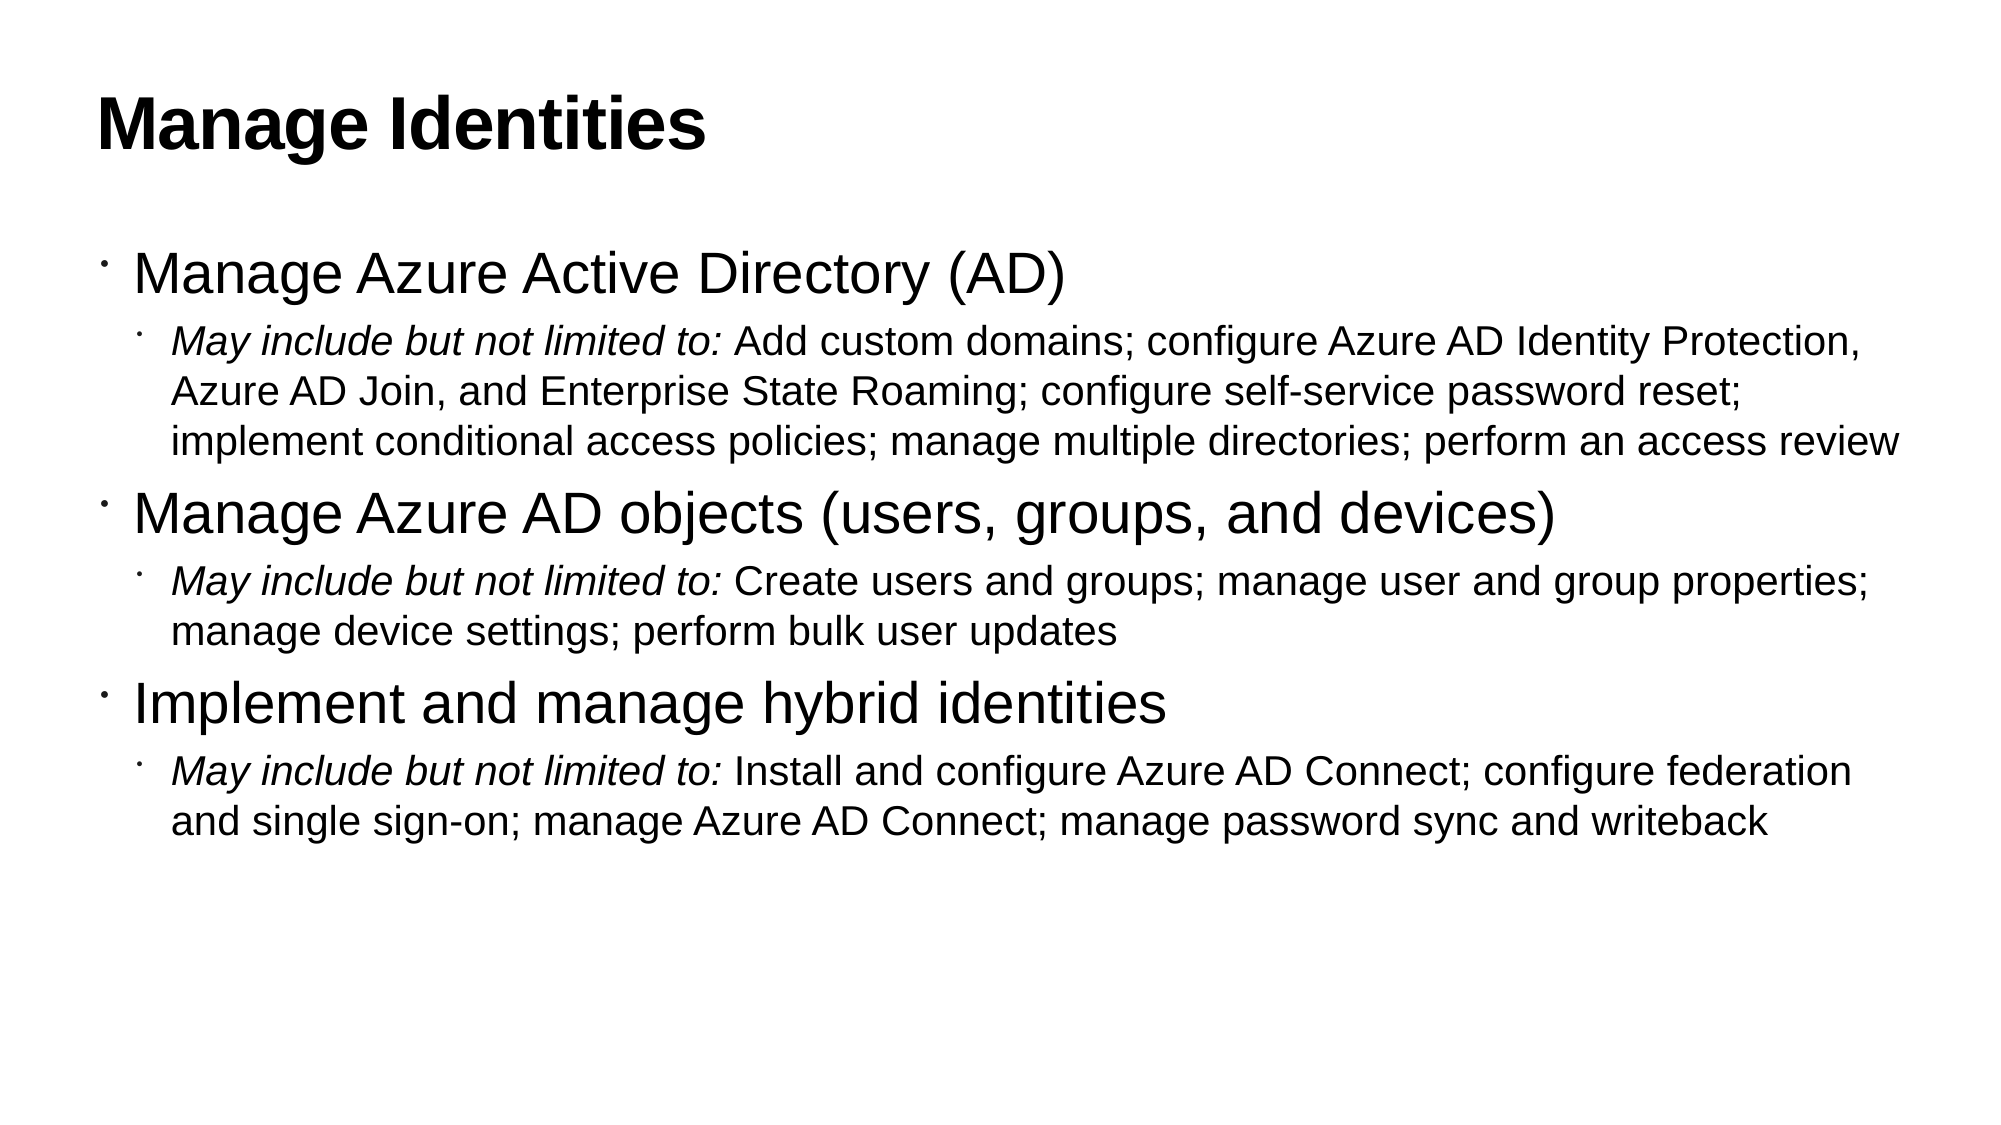

# Manage Identities
Manage Azure Active Directory (AD)
May include but not limited to: Add custom domains; configure Azure AD Identity Protection, Azure AD Join, and Enterprise State Roaming; configure self-service password reset; implement conditional access policies; manage multiple directories; perform an access review
Manage Azure AD objects (users, groups, and devices)
May include but not limited to: Create users and groups; manage user and group properties; manage device settings; perform bulk user updates
Implement and manage hybrid identities
May include but not limited to: Install and configure Azure AD Connect; configure federation and single sign-on; manage Azure AD Connect; manage password sync and writeback